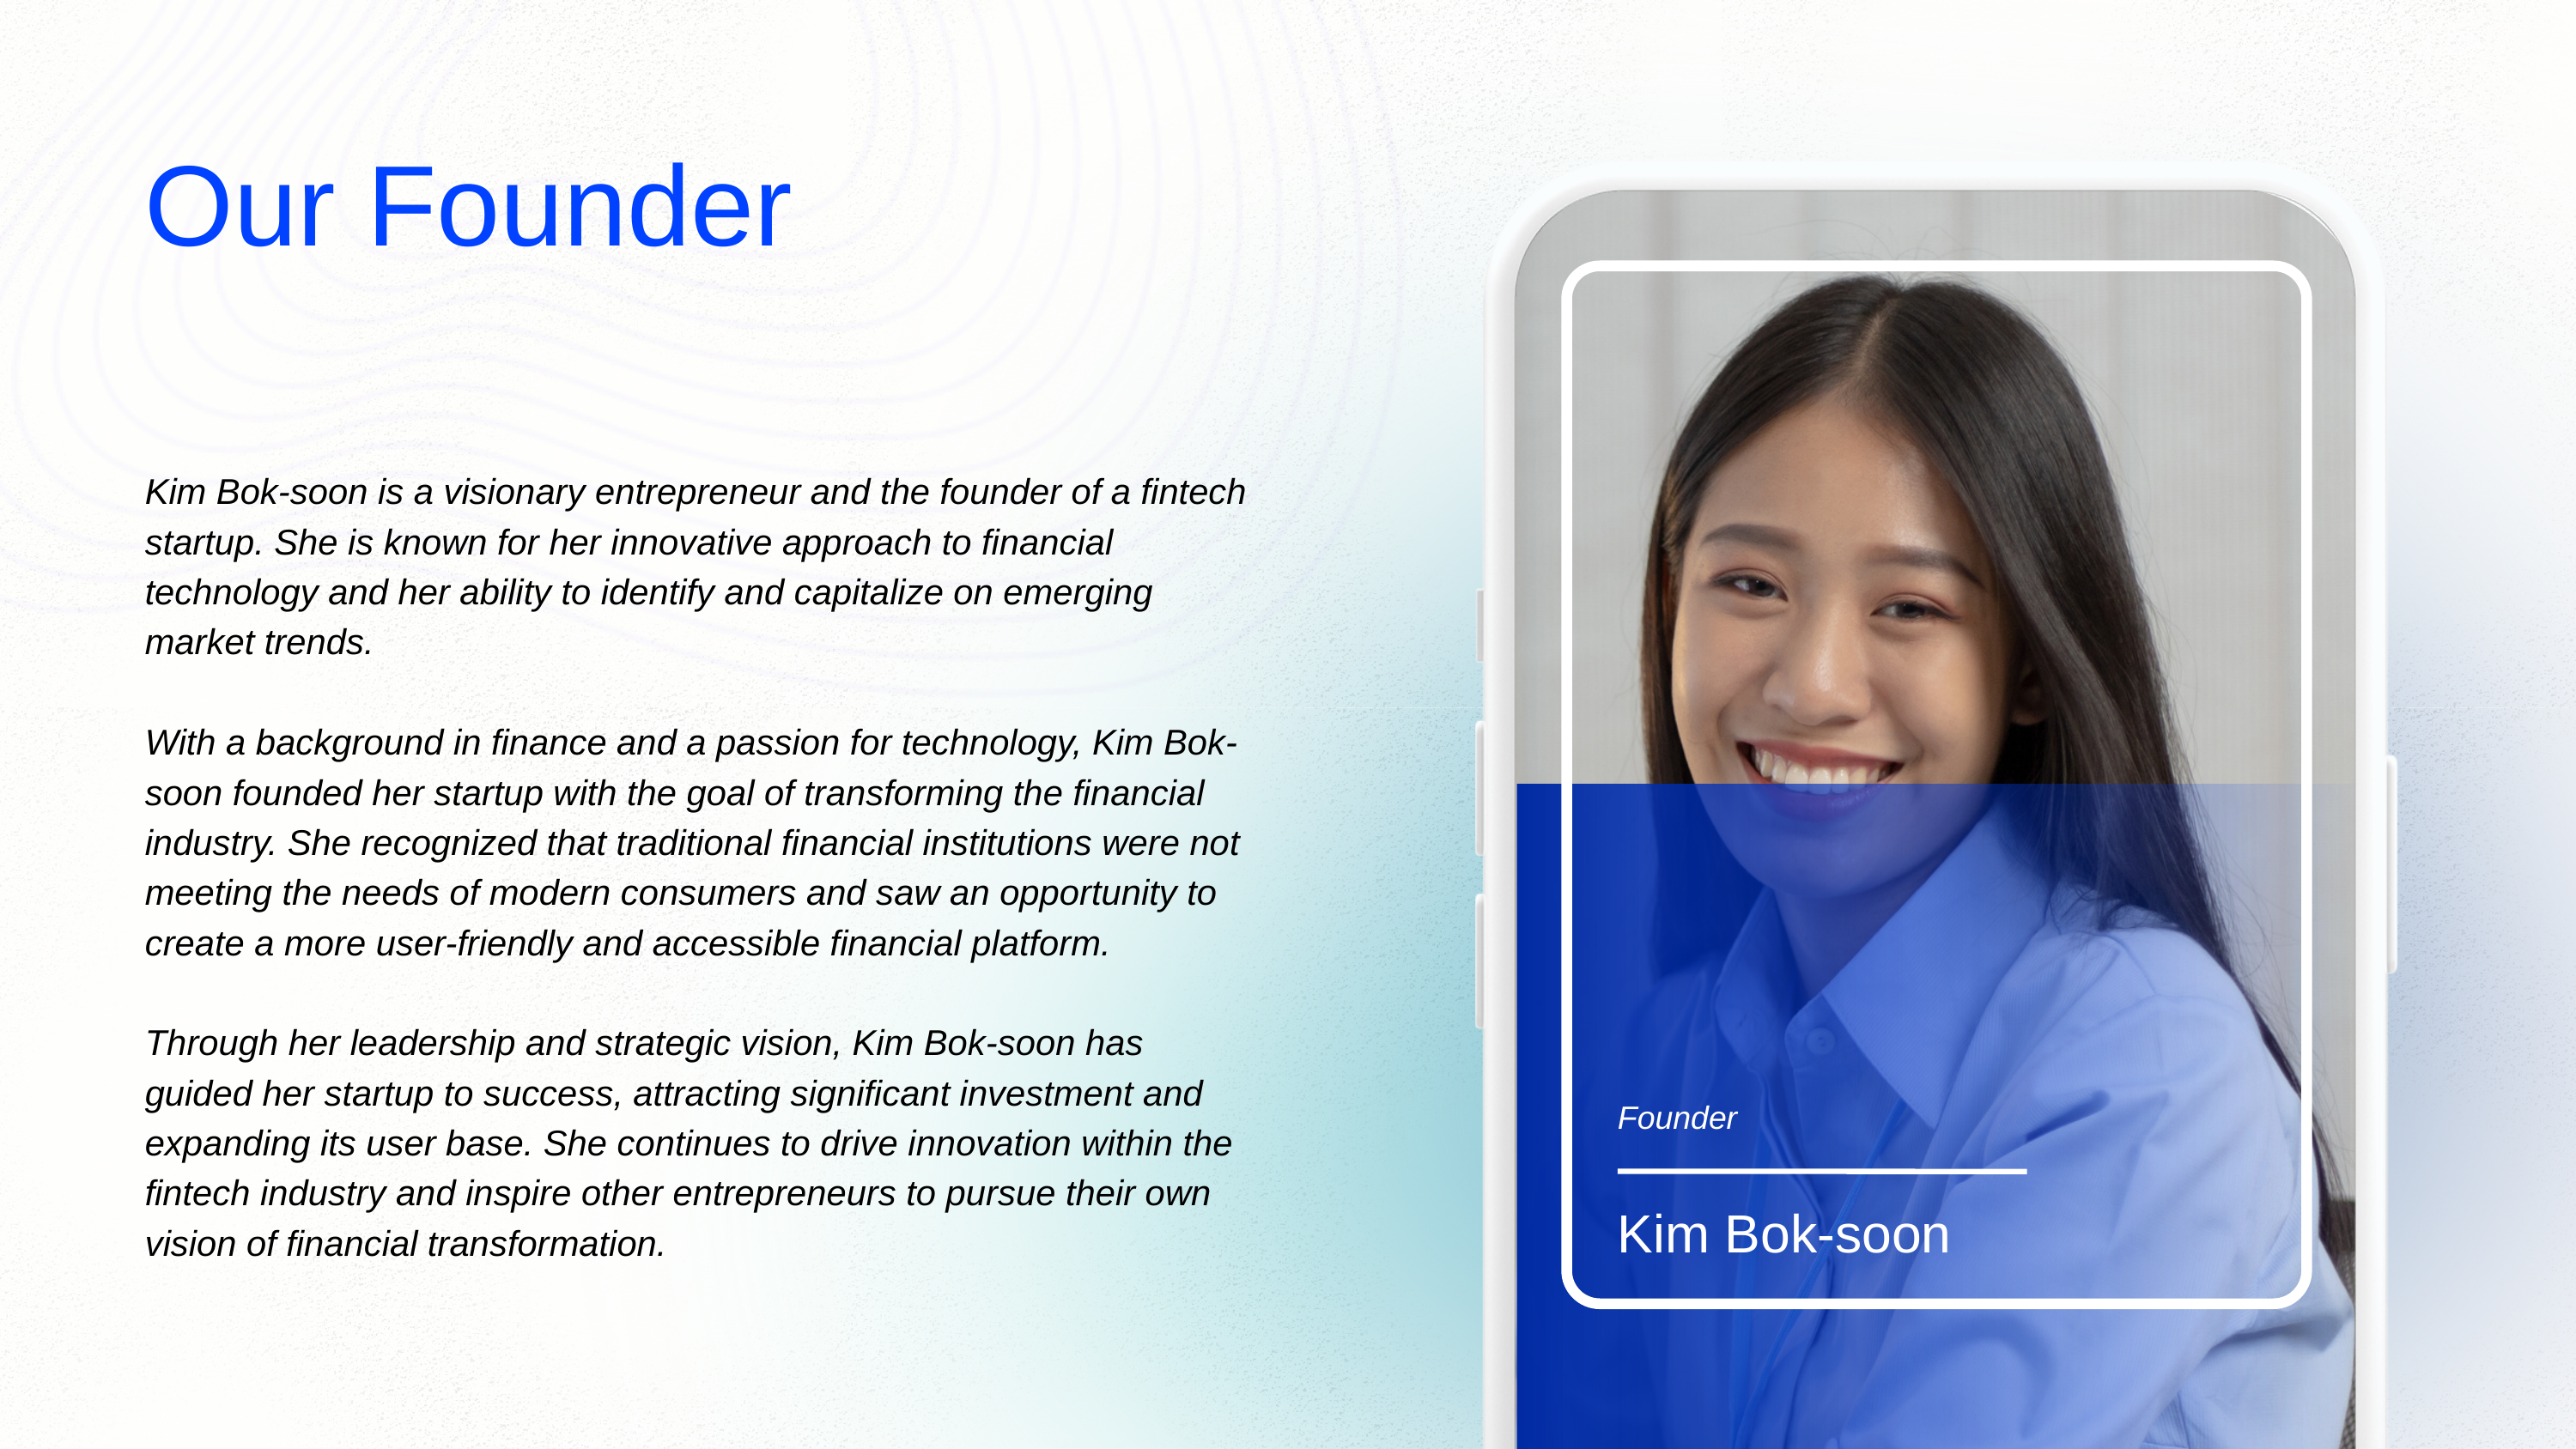

Our Founder

Founder

Kim Bok-soon
Kim Bok-soon is a visionary entrepreneur and the founder of a fintech startup. She is known for her innovative approach to financial technology and her ability to identify and capitalize on emerging market trends.

With a background in finance and a passion for technology, Kim Bok-soon founded her startup with the goal of transforming the financial industry. She recognized that traditional financial institutions were not meeting the needs of modern consumers and saw an opportunity to create a more user-friendly and accessible financial platform.

Through her leadership and strategic vision, Kim Bok-soon has guided her startup to success, attracting significant investment and expanding its user base. She continues to drive innovation within the fintech industry and inspire other entrepreneurs to pursue their own vision of financial transformation.